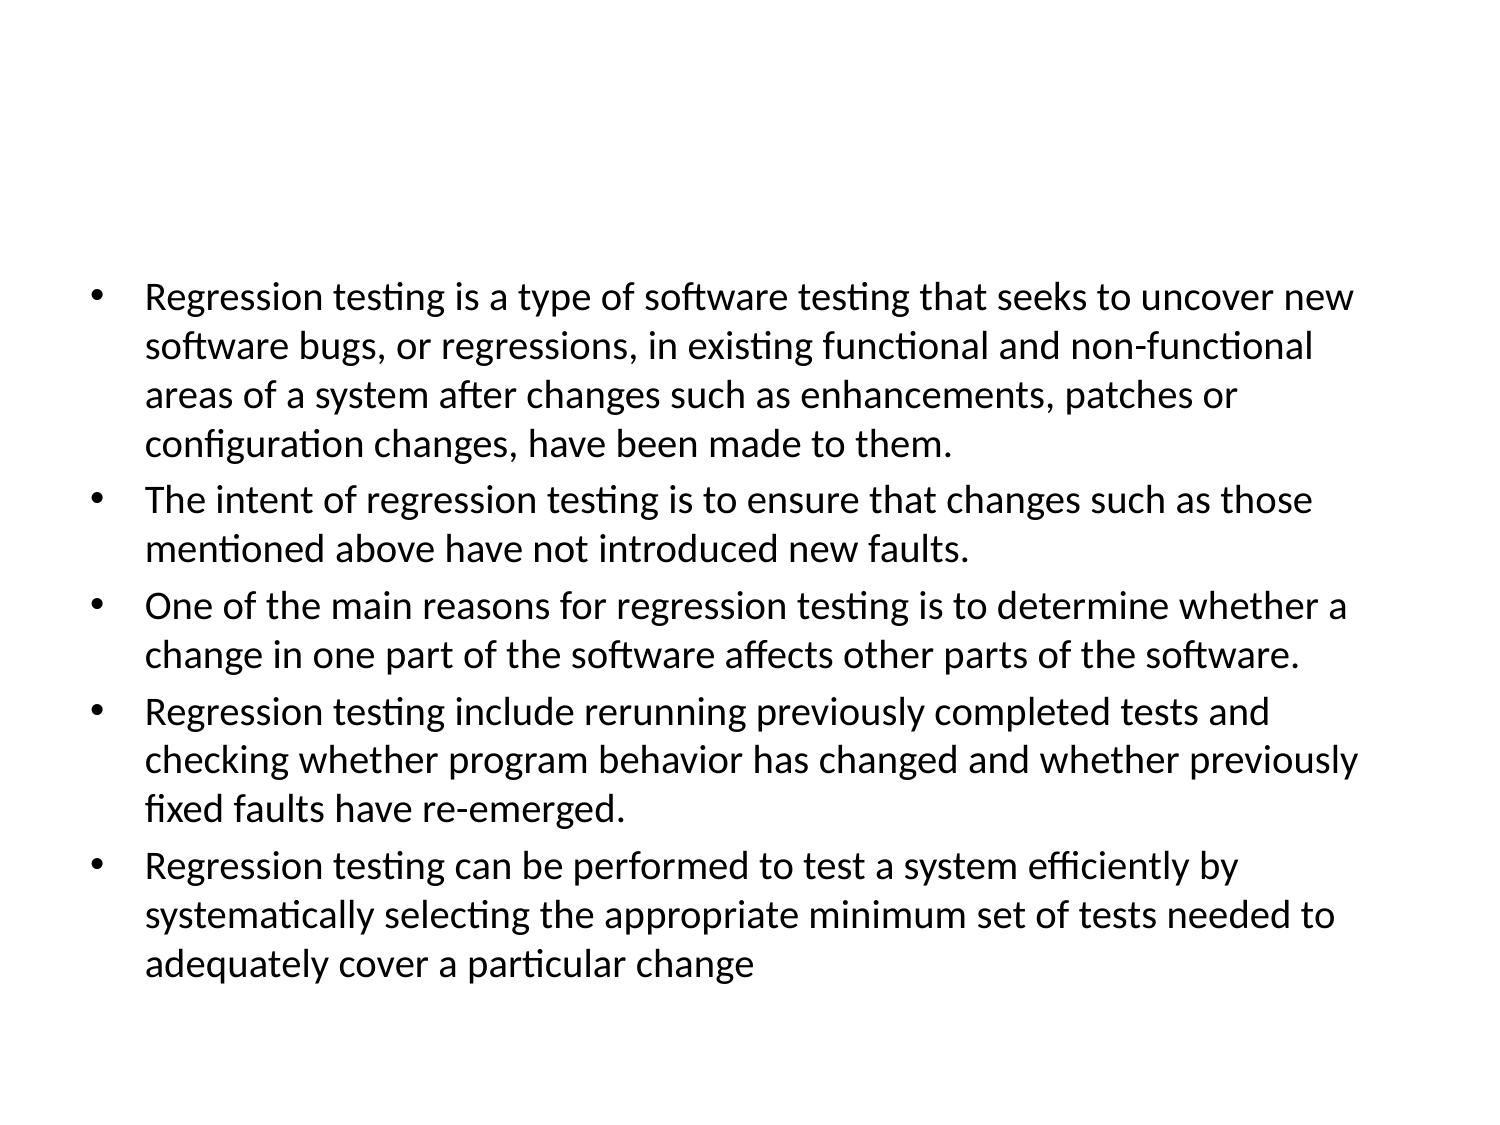

#
Regression testing is a type of software testing that seeks to uncover new software bugs, or regressions, in existing functional and non-functional areas of a system after changes such as enhancements, patches or configuration changes, have been made to them.
The intent of regression testing is to ensure that changes such as those mentioned above have not introduced new faults.
One of the main reasons for regression testing is to determine whether a change in one part of the software affects other parts of the software.
Regression testing include rerunning previously completed tests and checking whether program behavior has changed and whether previously fixed faults have re-emerged.
Regression testing can be performed to test a system efficiently by systematically selecting the appropriate minimum set of tests needed to adequately cover a particular change